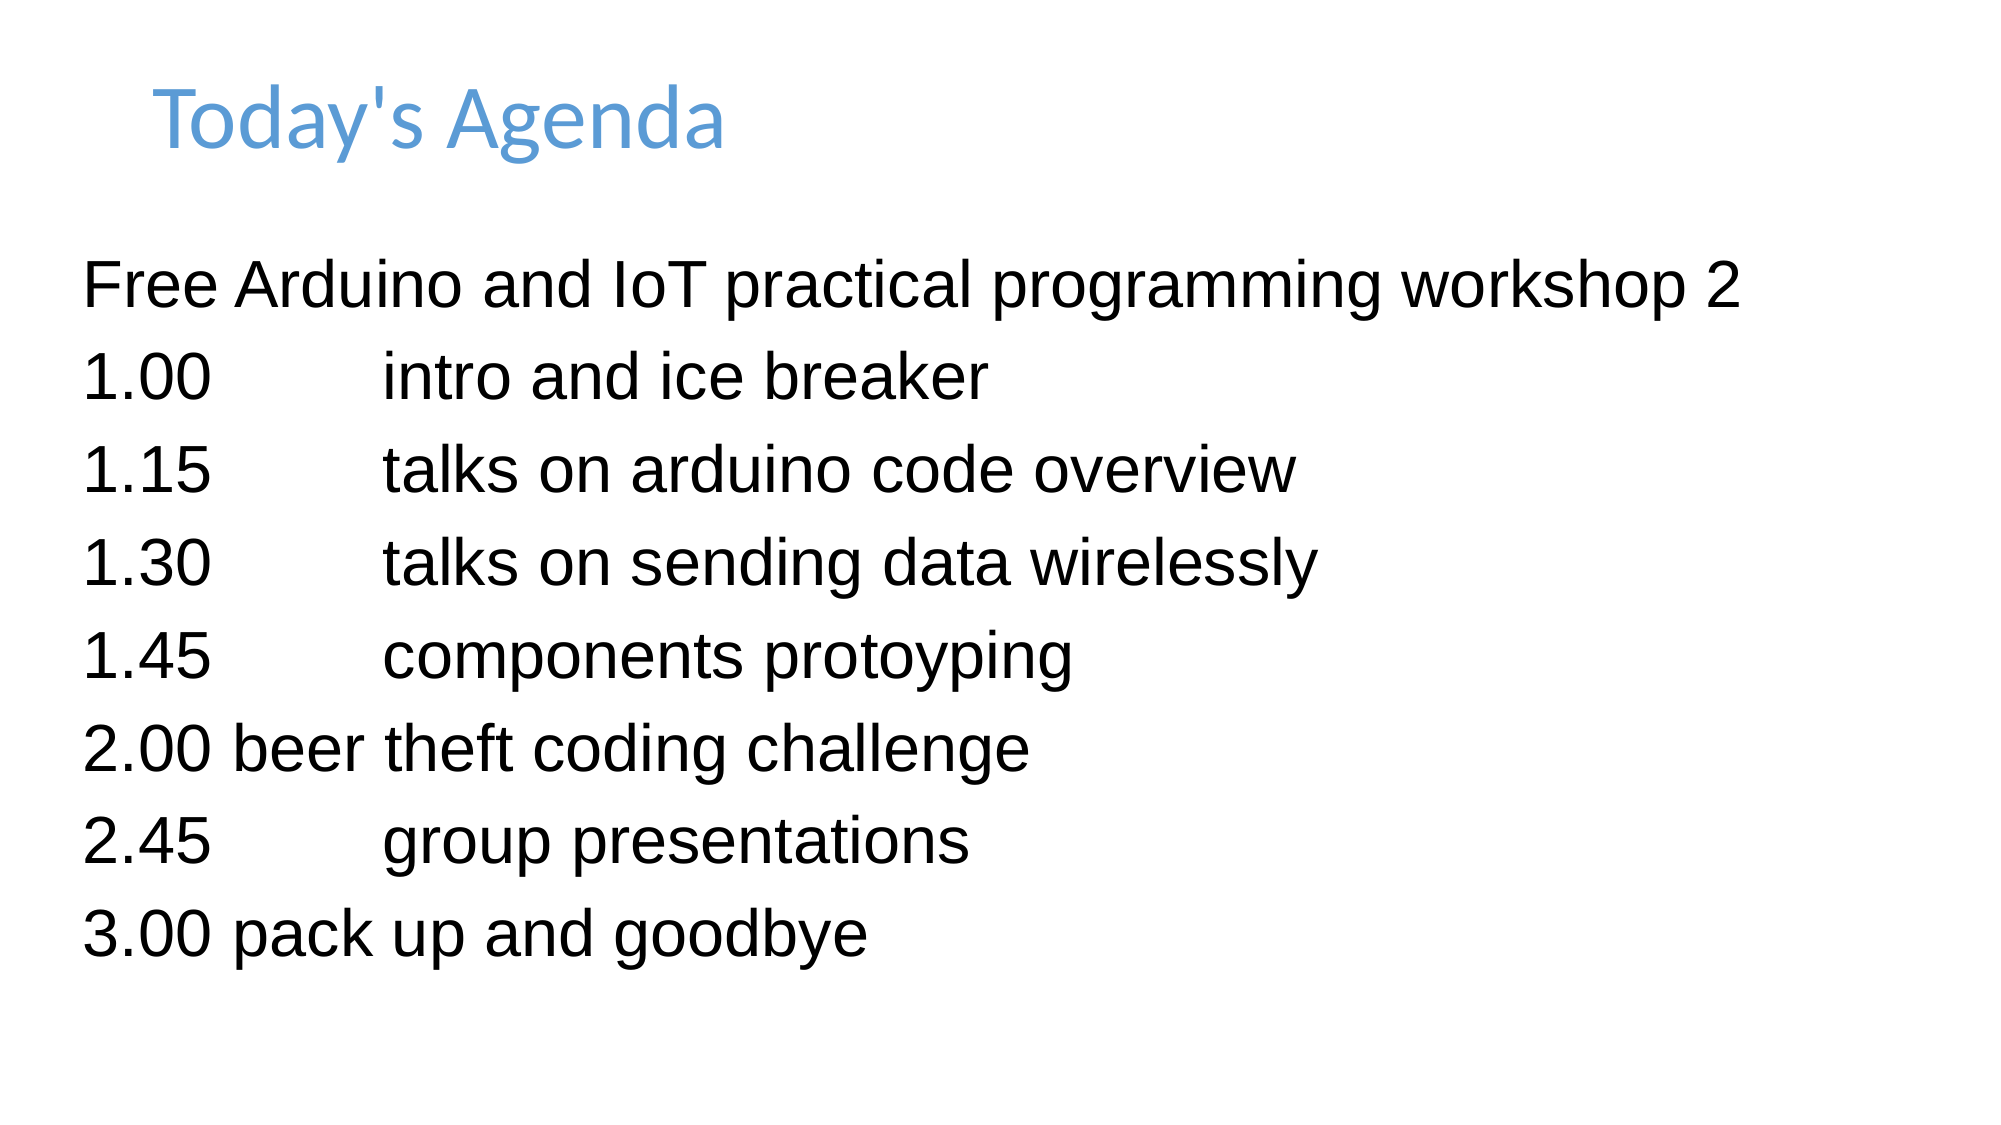

# Today's Agenda

Free Arduino and IoT practical programming workshop 2
1.00 		intro and ice breaker
1.15	 	talks on arduino code overview
1.30	 	talks on sending data wirelessly
1.45		components protoyping
2.00 	beer theft coding challenge
2.45 		group presentations
3.00 	pack up and goodbye